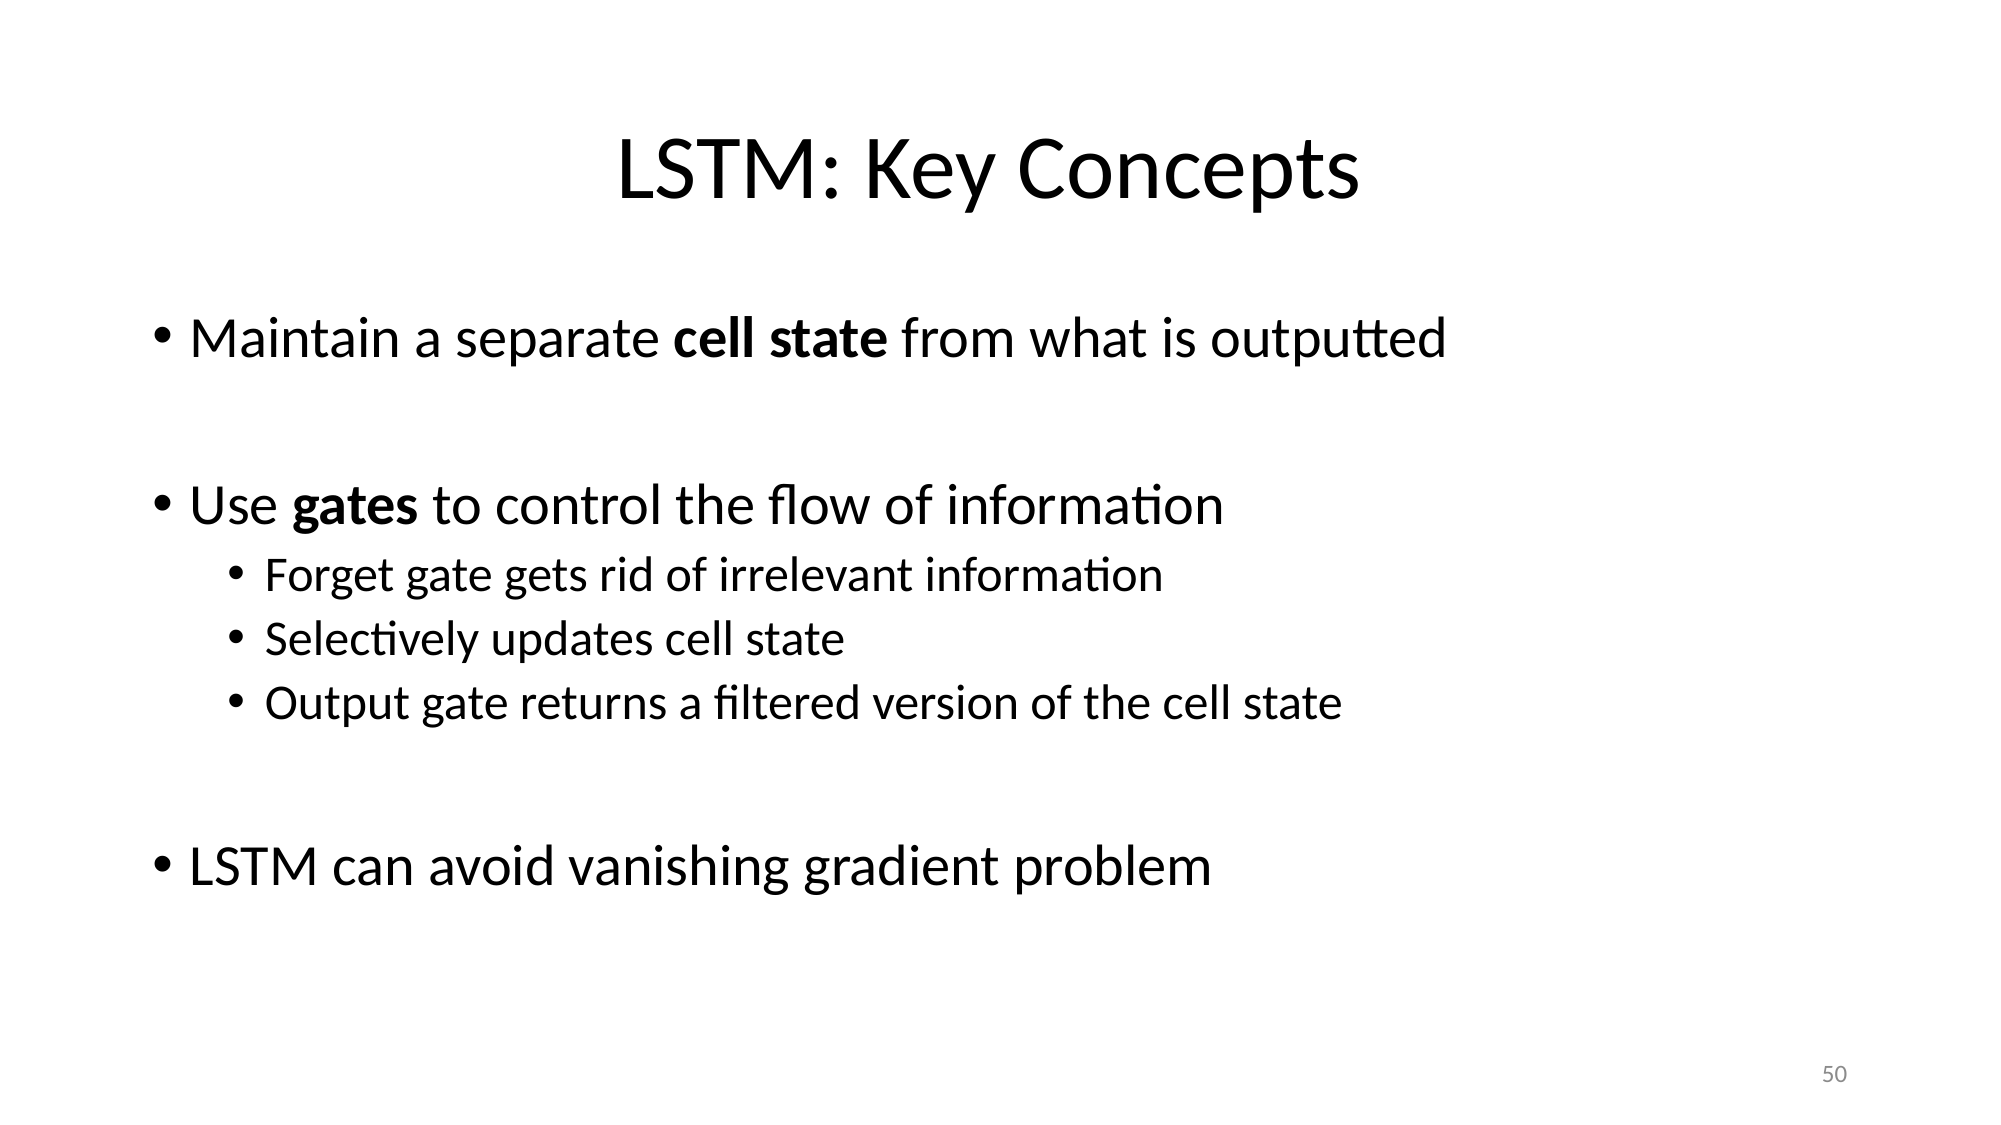

# LSTM: Key Concepts
Maintain a separate cell state from what is outputted

Use gates to control the flow of information
Forget gate gets rid of irrelevant information
Selectively updates cell state
Output gate returns a filtered version of the cell state

LSTM can avoid vanishing gradient problem
50